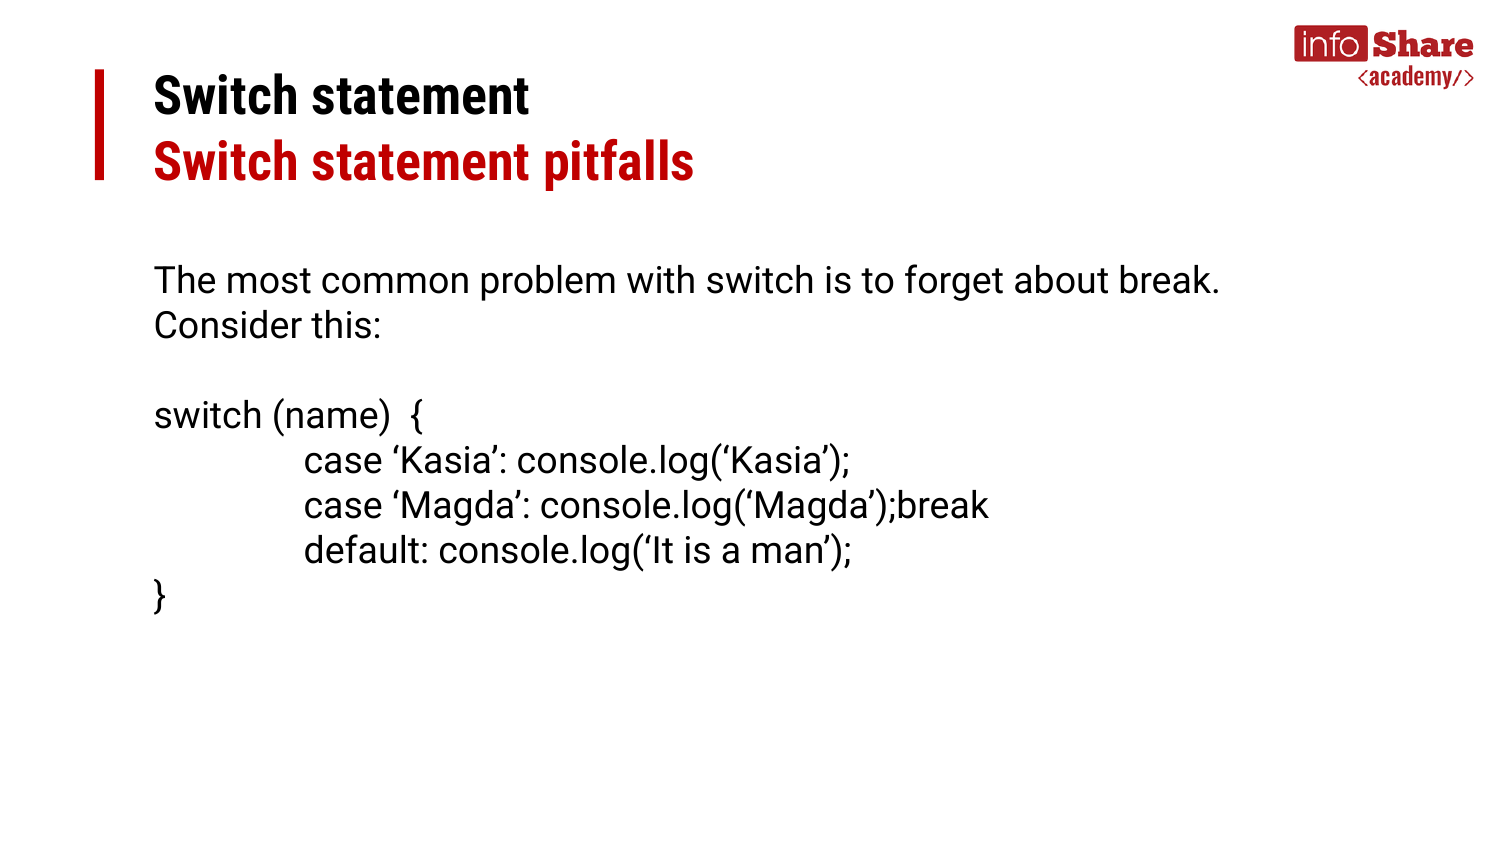

# Switch statement
Switch statement pitfalls
The most common problem with switch is to forget about break. Consider this:
switch (name)  {
	case ‘Kasia’: console.log(‘Kasia’);
	case ‘Magda’: console.log(‘Magda’);break
	default: console.log(‘It is a man’);
}